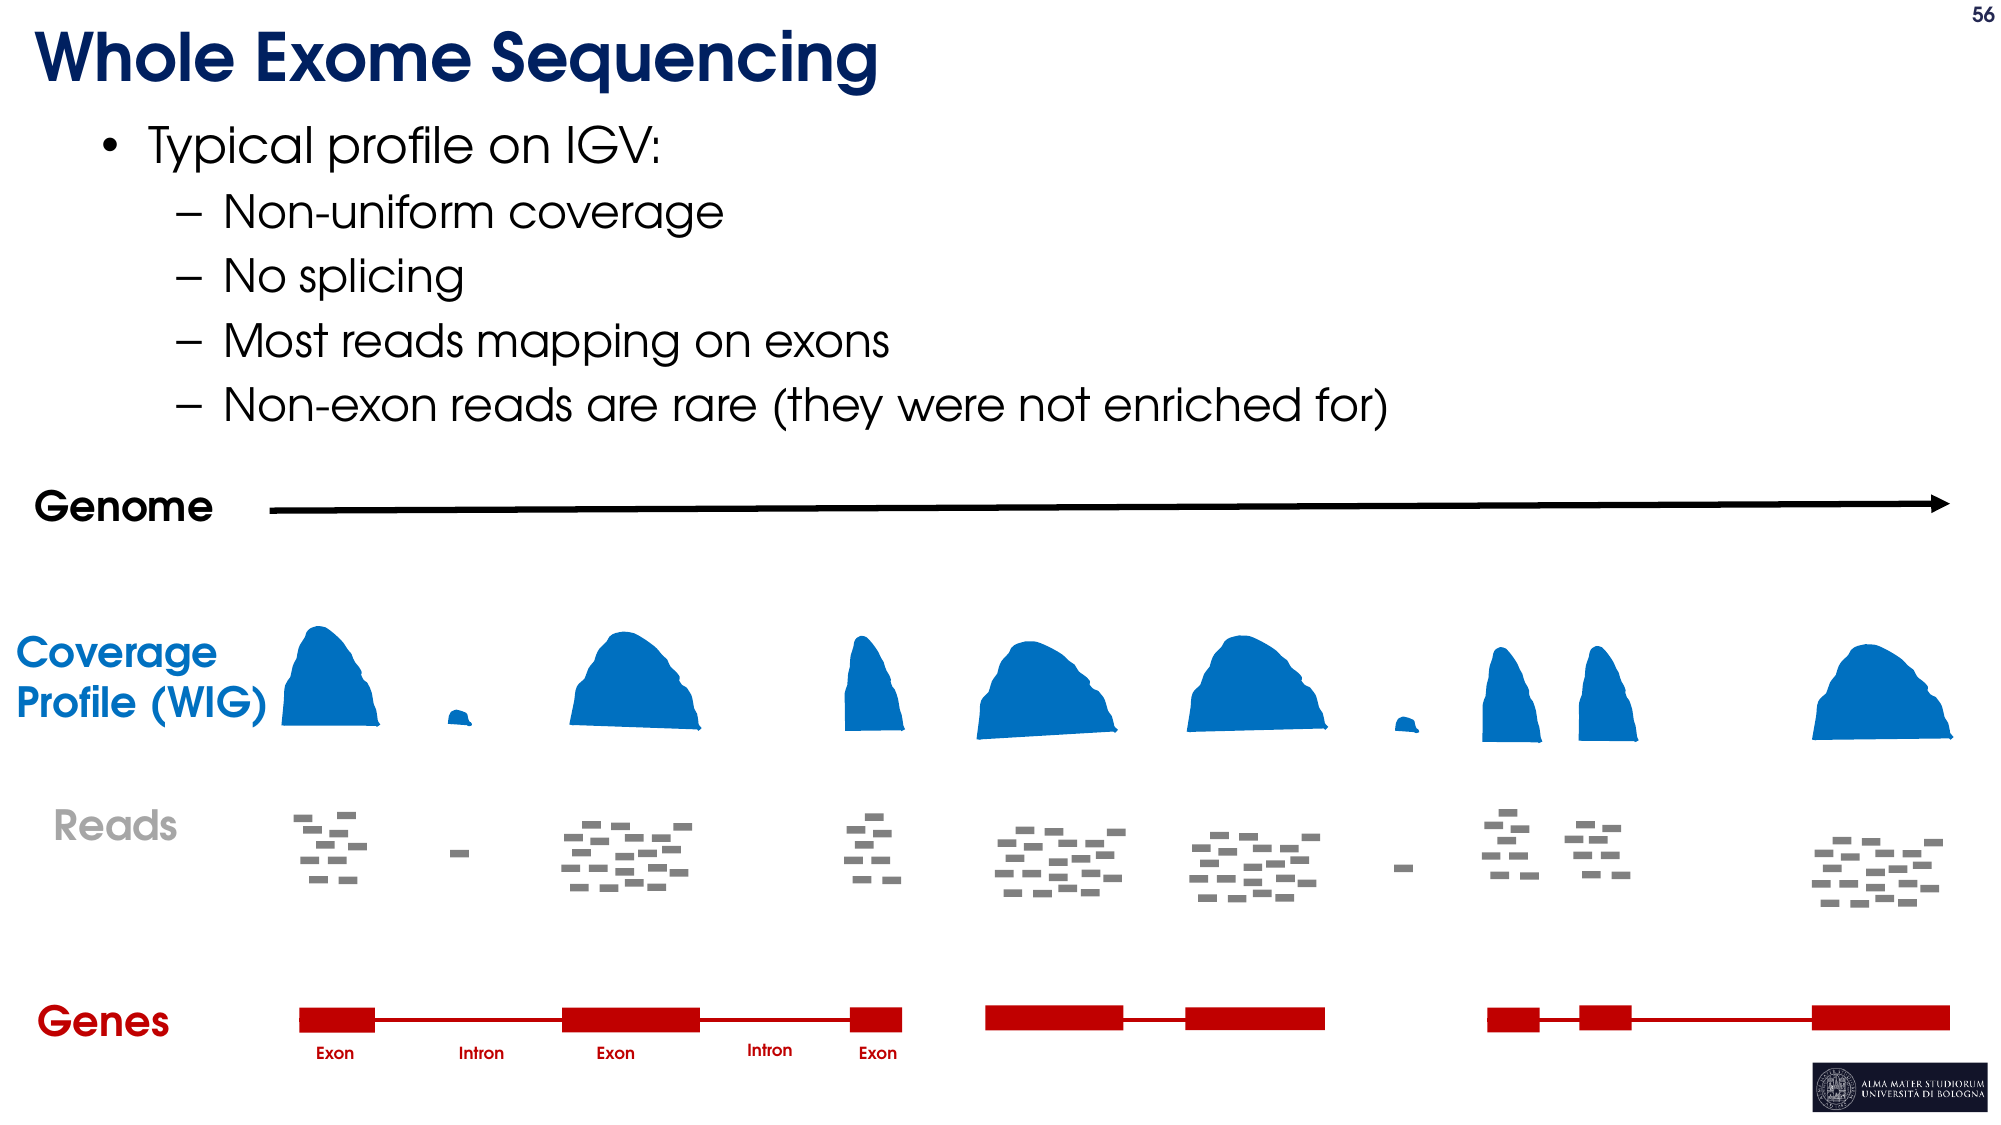

Whole Exome Sequencing
Typical profile on IGV:
Non-uniform coverage
No splicing
Most reads mapping on exons
Non-exon reads are rare (they were not enriched for)

Genome
Coverage Profile (WIG)

Reads

Genes

Intron
Exon
Intron
Exon
Exon